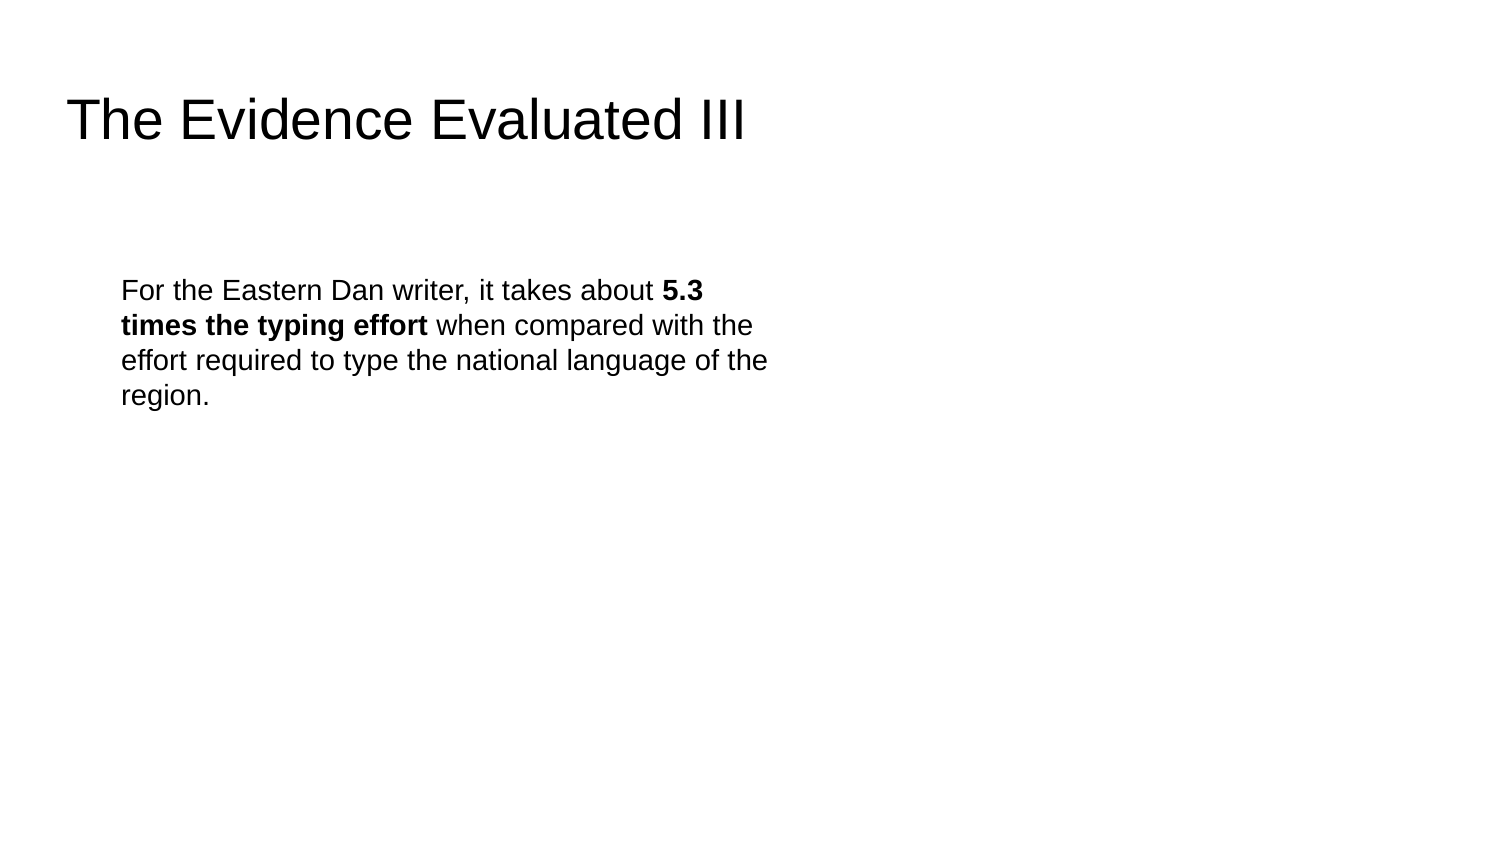

# The Evidence Evaluated III
For the Eastern Dan writer, it takes about 5.3 times the typing effort when compared with the effort required to type the national language of the region.